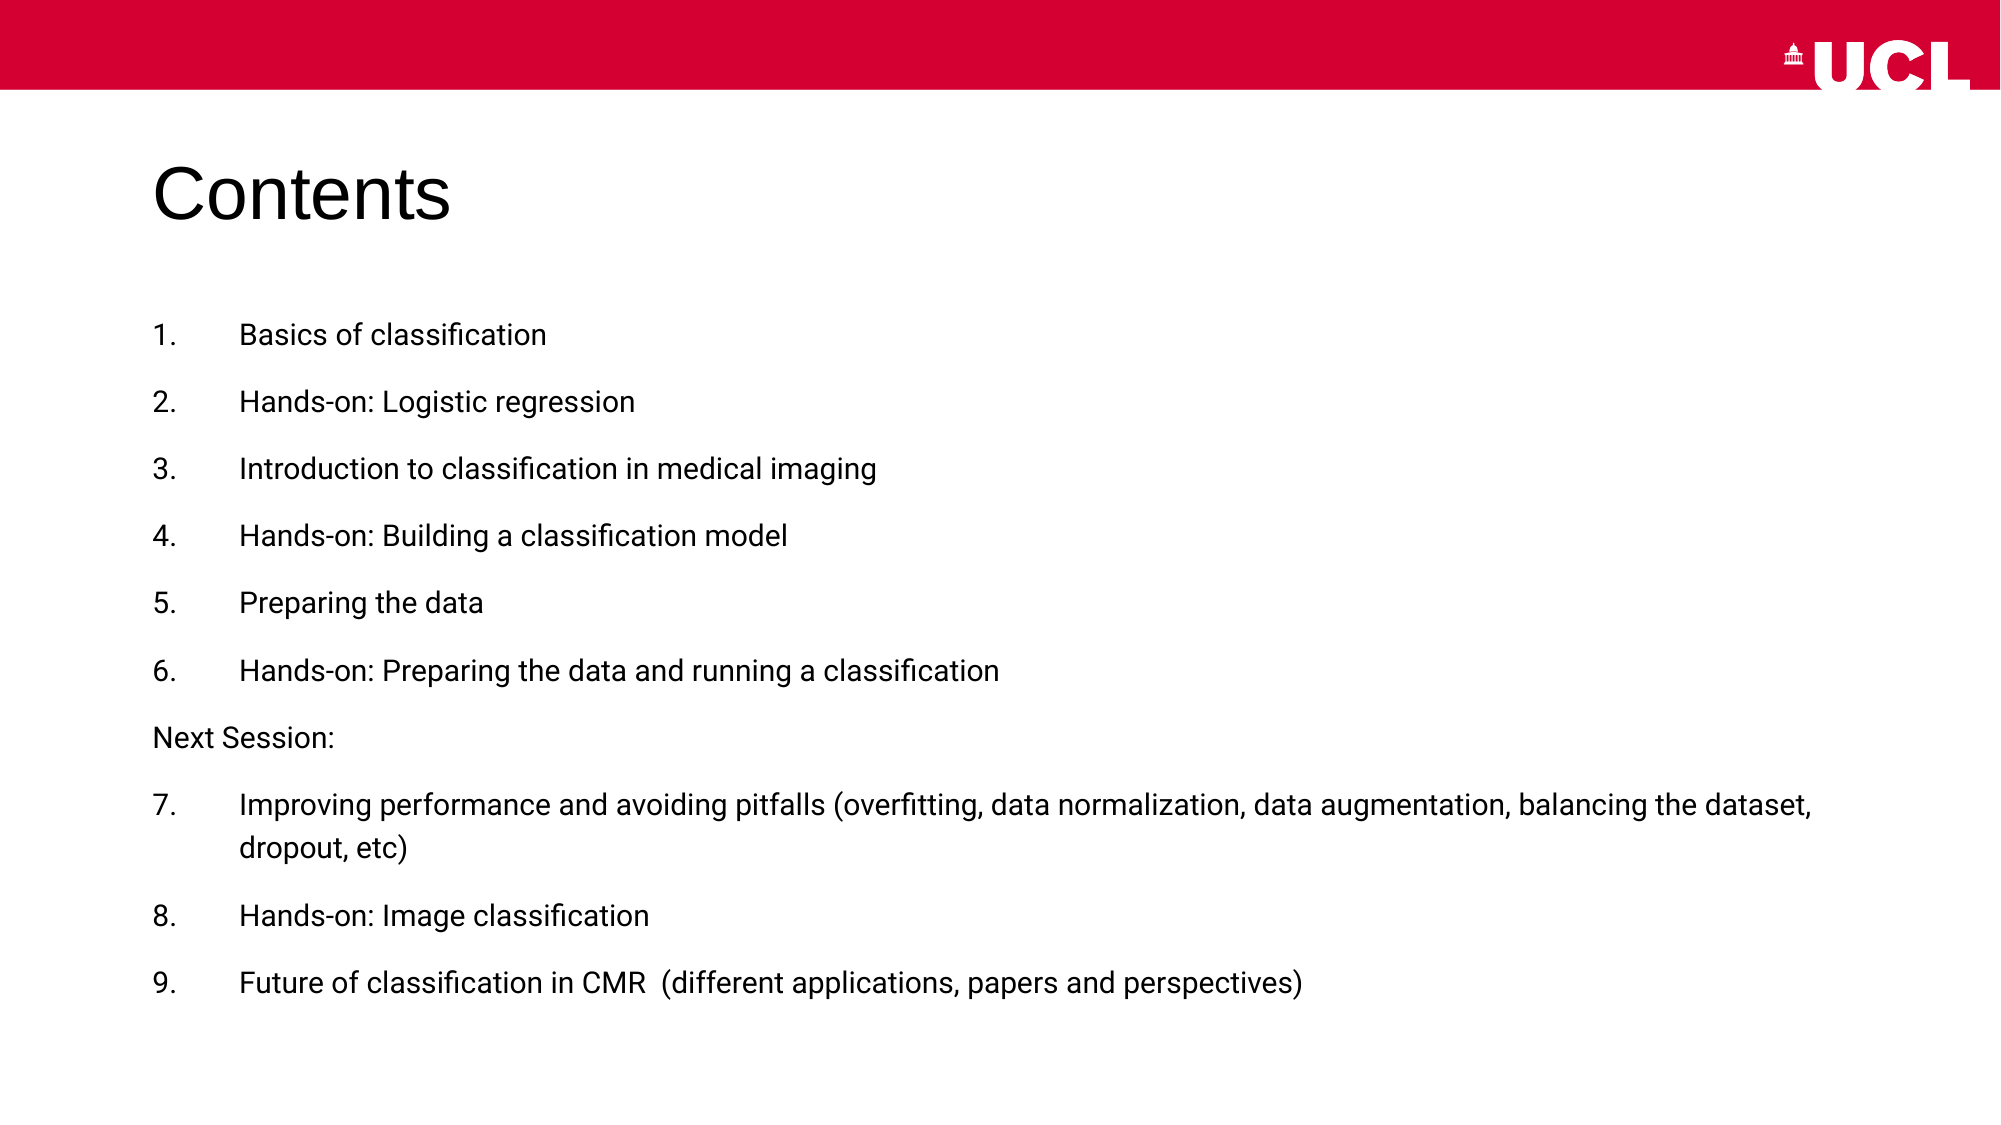

# Contents
Basics of classification
Hands-on: Logistic regression
Introduction to classification in medical imaging
Hands-on: Building a classification model
Preparing the data
Hands-on: Preparing the data and running a classification
Next Session:
Improving performance and avoiding pitfalls (overfitting, data normalization, data augmentation, balancing the dataset, dropout, etc)
Hands-on: Image classification
Future of classification in CMR  (different applications, papers and perspectives)